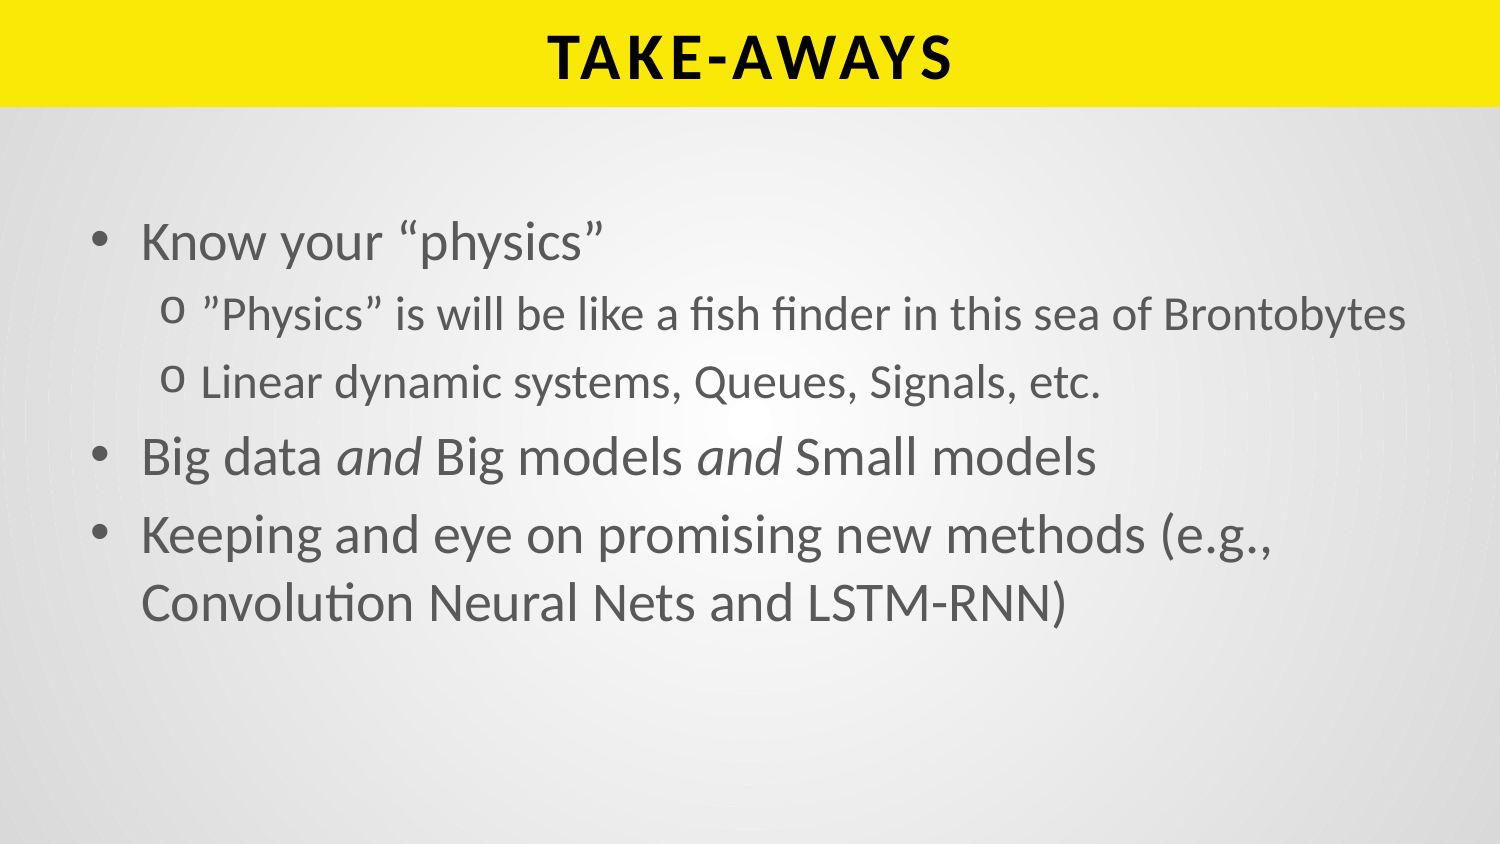

# TAKE-AWAYS
Know your “physics”
”Physics” is will be like a fish finder in this sea of Brontobytes
Linear dynamic systems, Queues, Signals, etc.
Big data and Big models and Small models
Keeping and eye on promising new methods (e.g., Convolution Neural Nets and LSTM-RNN)